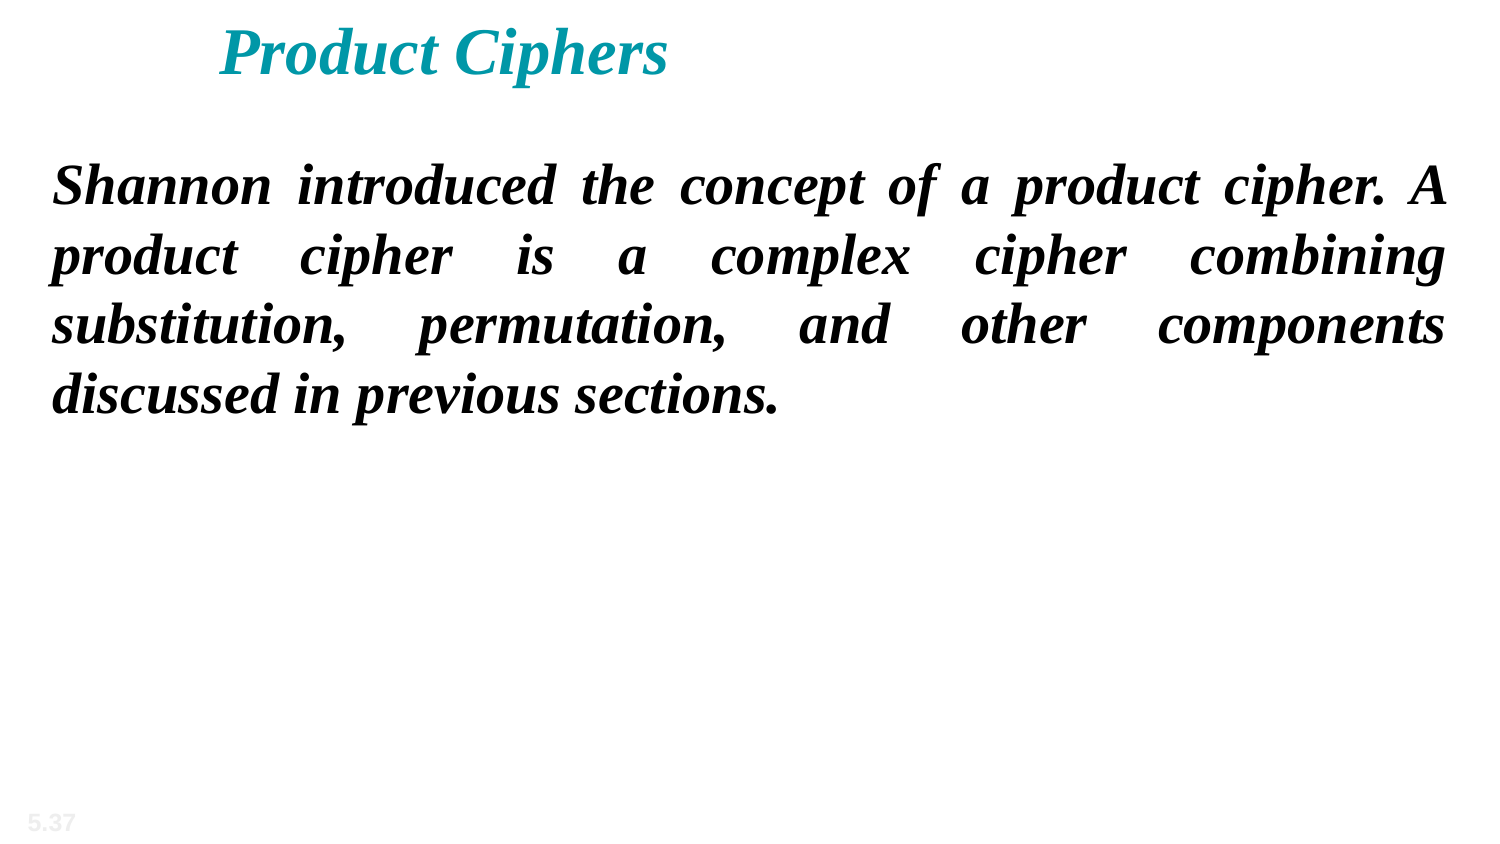

Product Ciphers
Shannon introduced the concept of a product cipher. A product cipher is a complex cipher combining substitution, permutation, and other components discussed in previous sections.
5.37